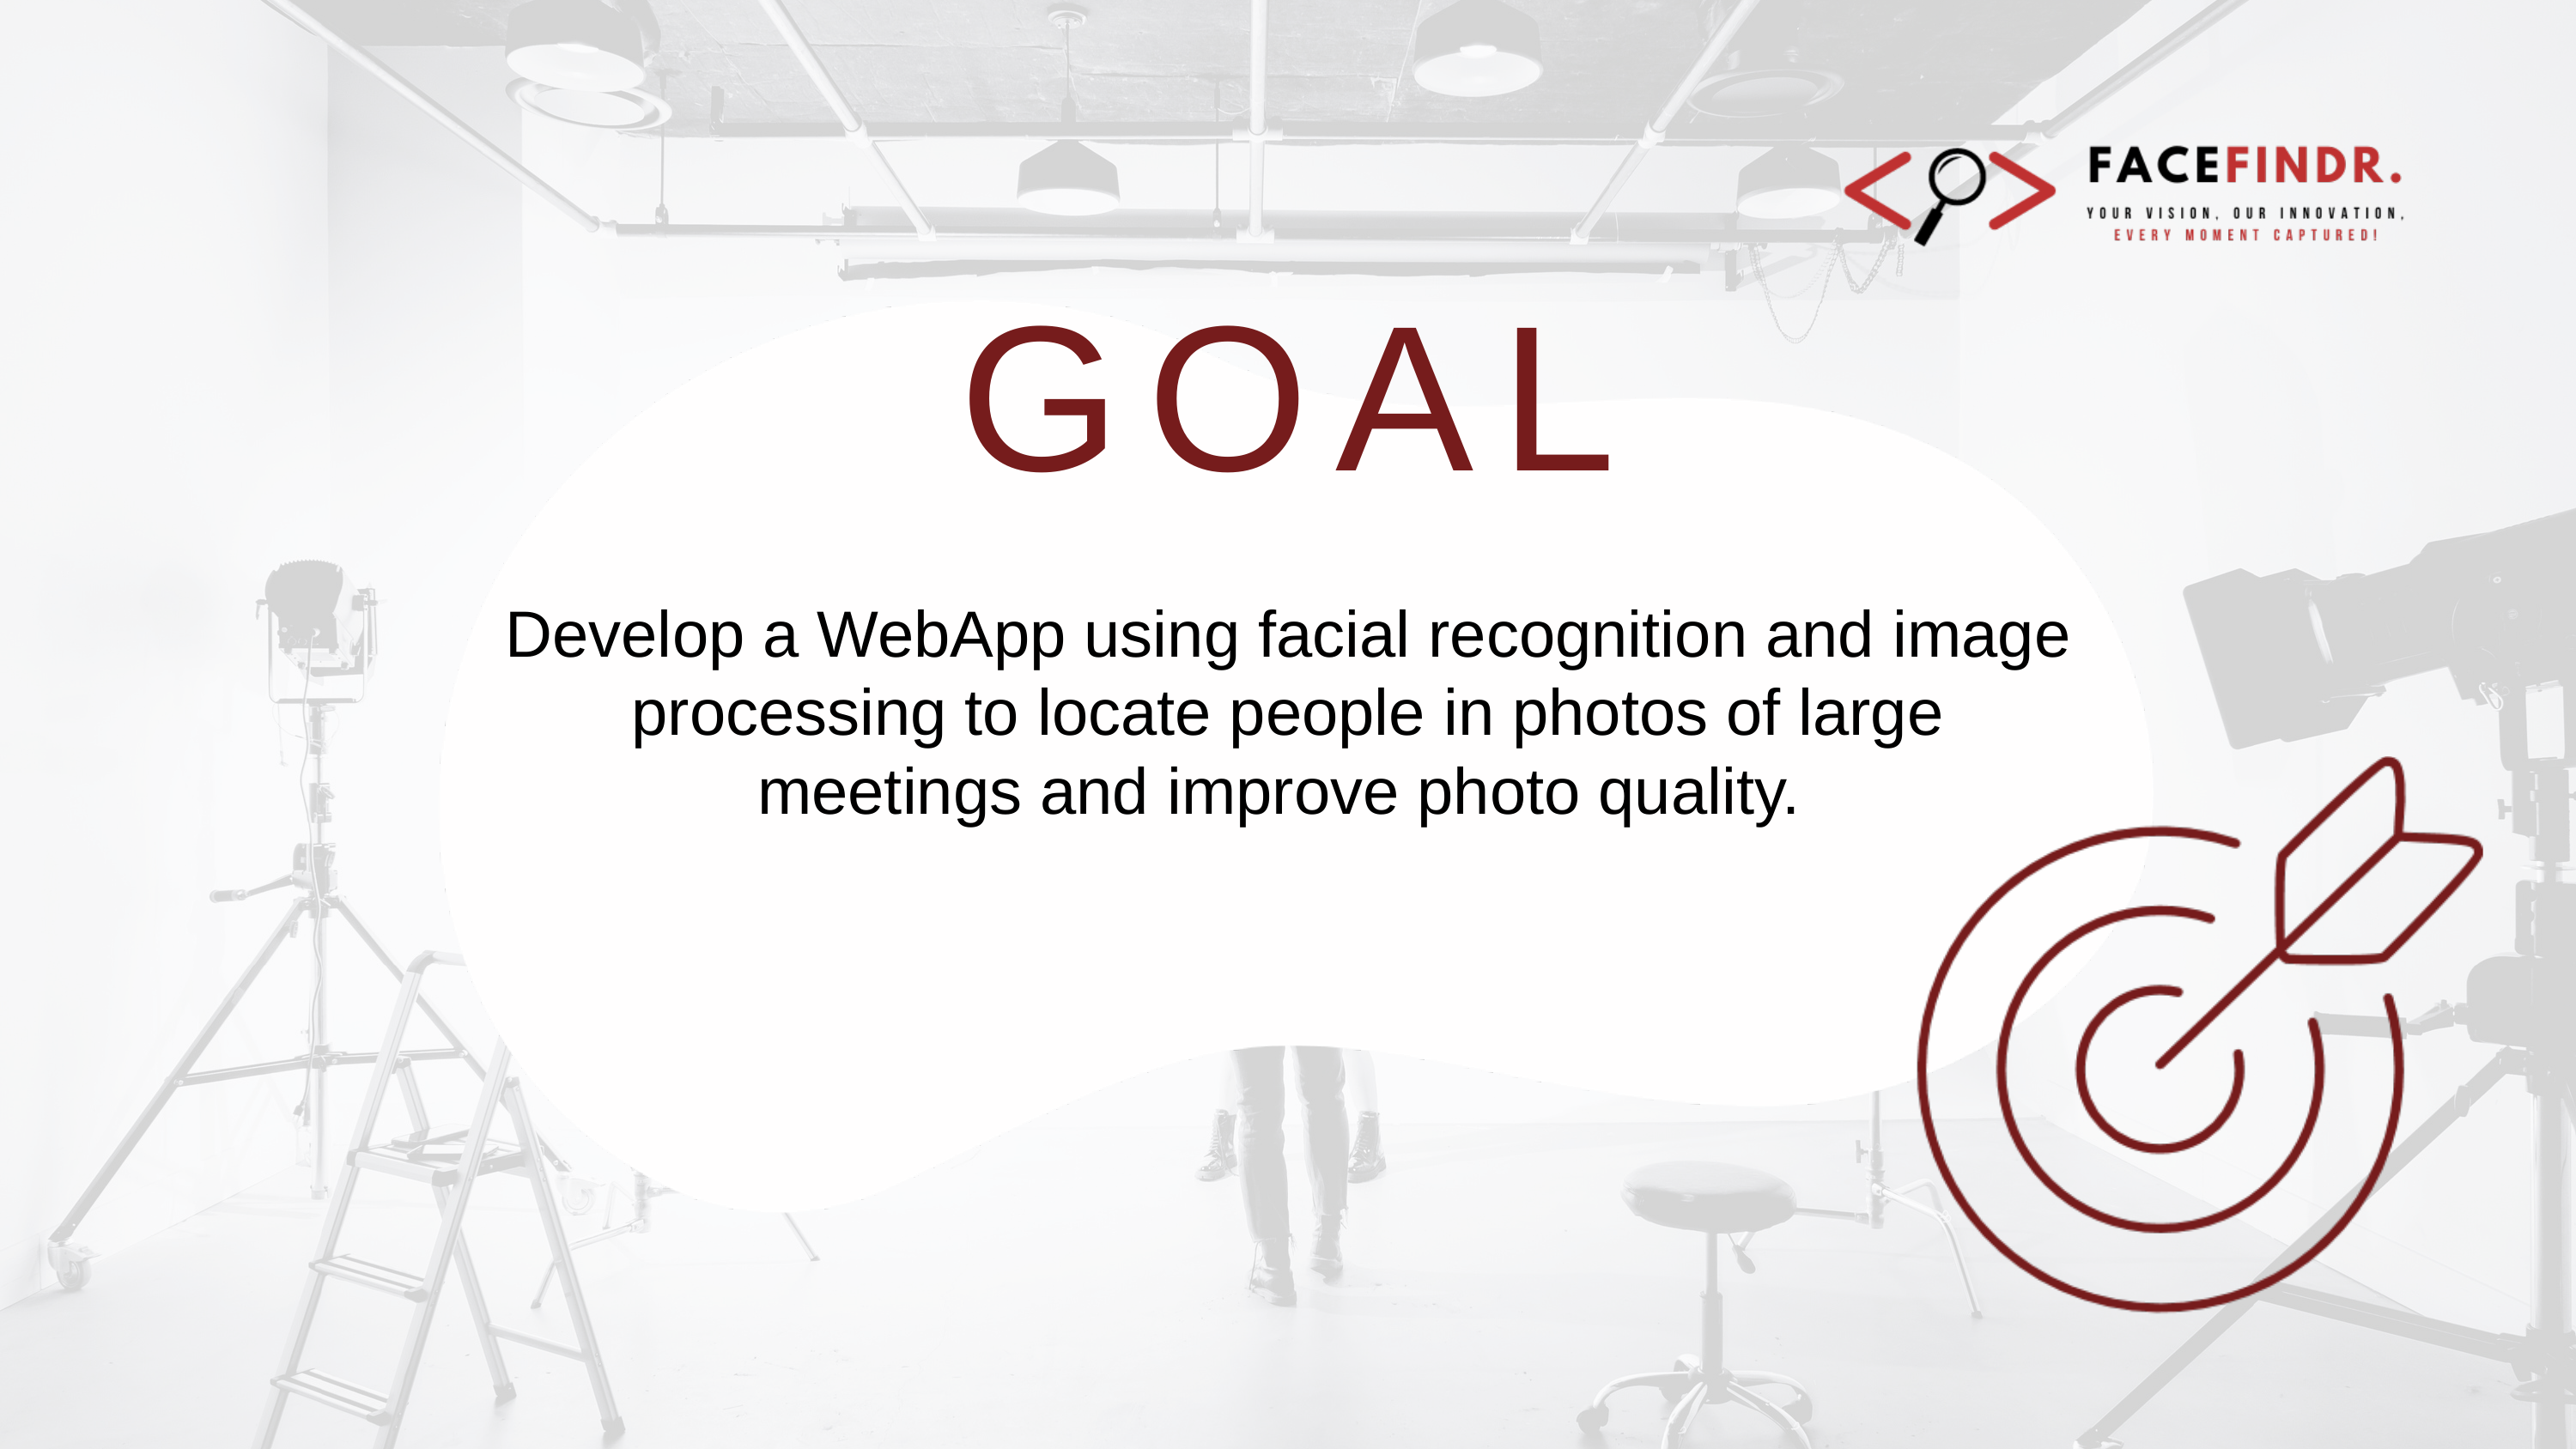

GOAL

Develop a WebApp using facial recognition and image processing to locate people in photos of large meetings and improve photo quality.